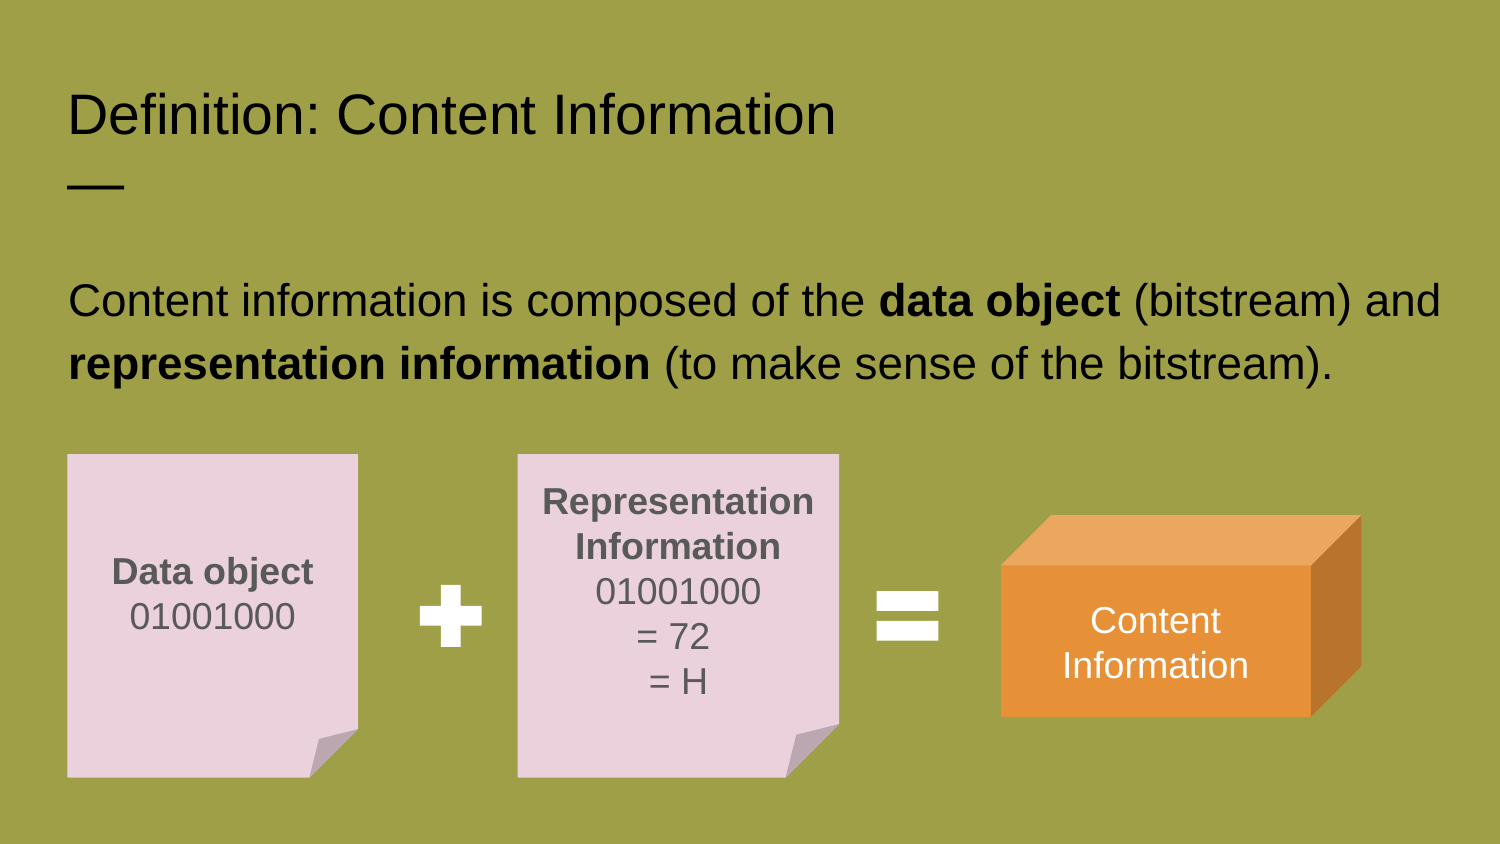

Definition: Content Information
—
Content information is composed of the data object (bitstream) and representation information (to make sense of the bitstream).
Data object
01001000
Representation Information
01001000
= 72
= H
Content Information